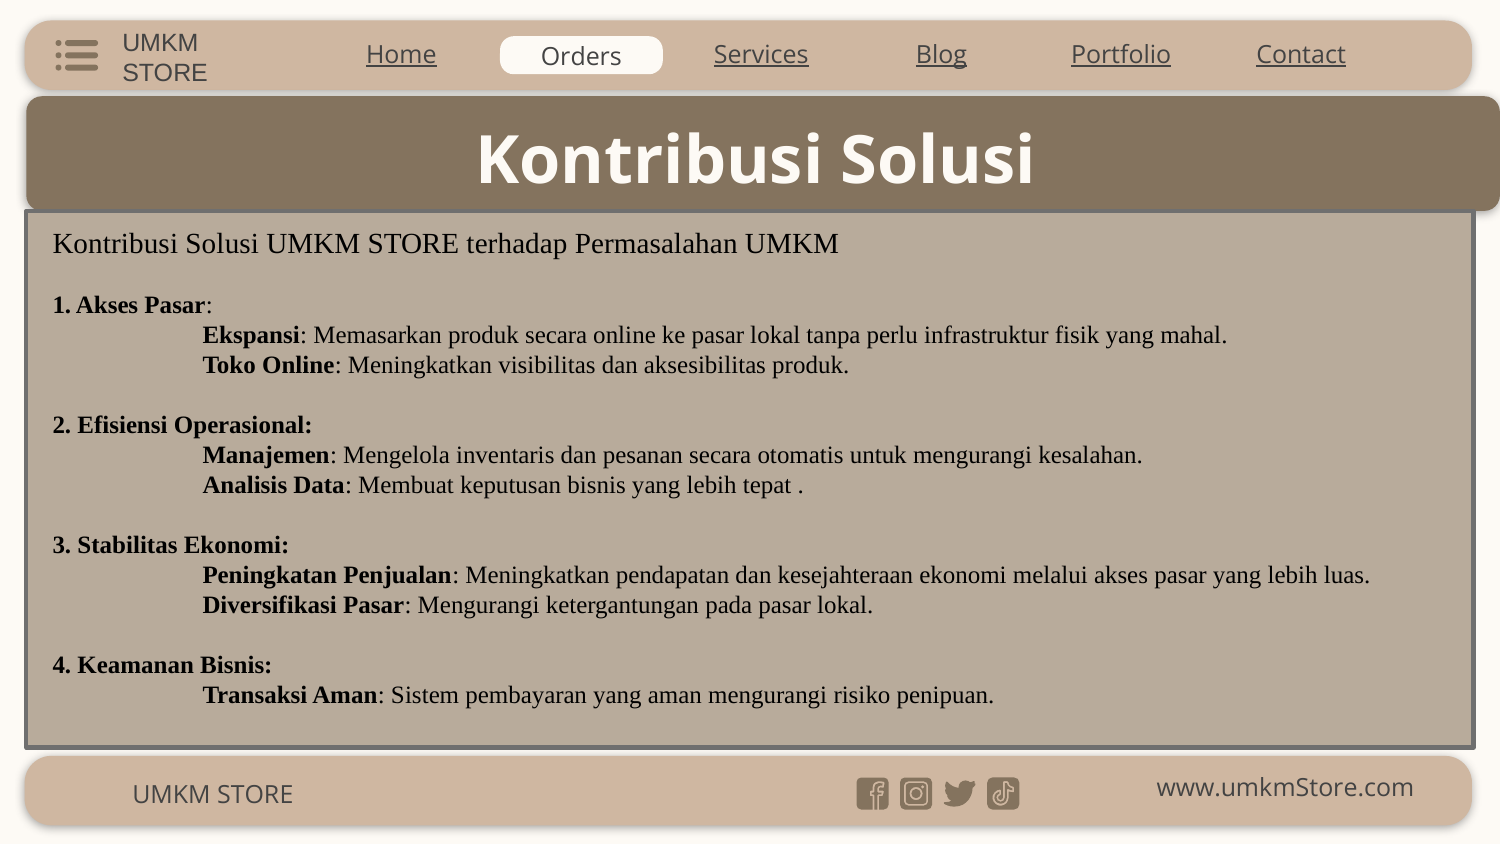

Home
Orders
Services
Blog
Portfolio
Contact
UMKM STORE

# Kontribusi Solusi

Kontribusi Solusi UMKM STORE terhadap Permasalahan UMKM

1. Akses Pasar:
	Ekspansi: Memasarkan produk secara online ke pasar lokal tanpa perlu infrastruktur fisik yang mahal.
	Toko Online: Meningkatkan visibilitas dan aksesibilitas produk.

2. Efisiensi Operasional:
	Manajemen: Mengelola inventaris dan pesanan secara otomatis untuk mengurangi kesalahan.
	Analisis Data: Membuat keputusan bisnis yang lebih tepat .

3. Stabilitas Ekonomi:
	Peningkatan Penjualan: Meningkatkan pendapatan dan kesejahteraan ekonomi melalui akses pasar yang lebih luas.
	Diversifikasi Pasar: Mengurangi ketergantungan pada pasar lokal.

4. Keamanan Bisnis:
	Transaksi Aman: Sistem pembayaran yang aman mengurangi risiko penipuan.

www.umkmStore.com

UMKM STORE